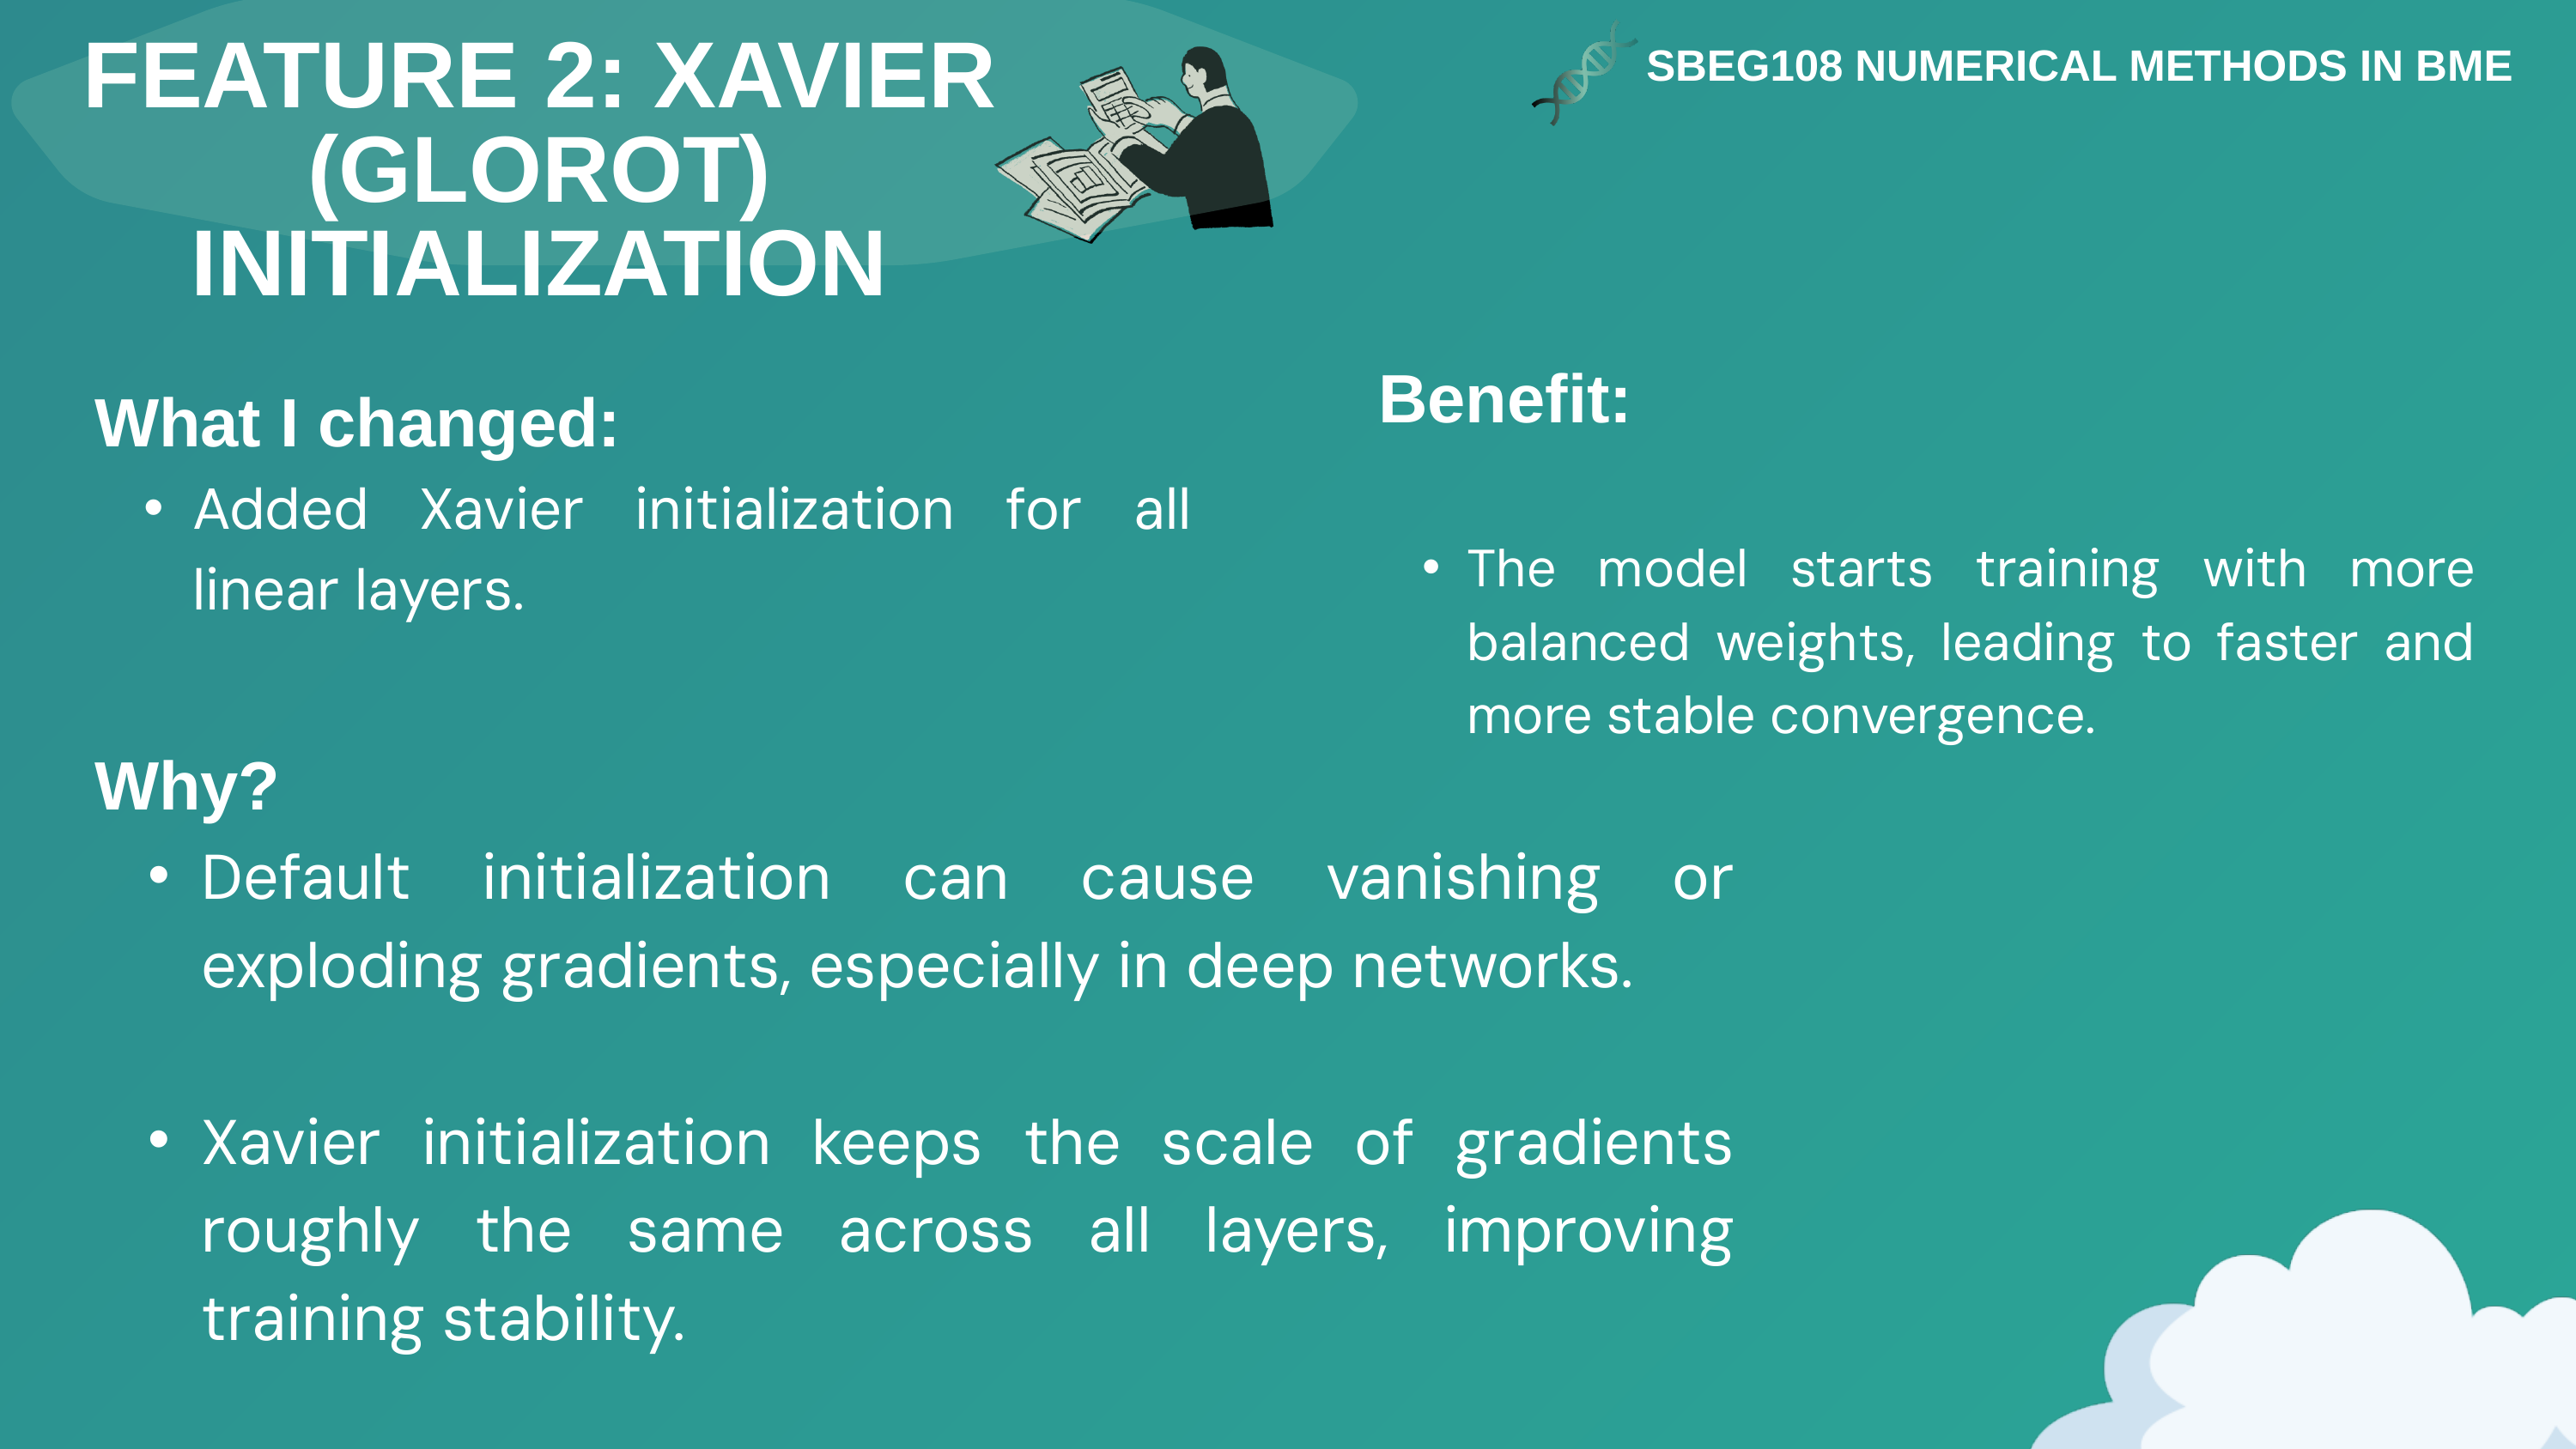

SBEG108 NUMERICAL METHODS IN BME
FEATURE 2: XAVIER (GLOROT) INITIALIZATION

Benefit:

The model starts training with more balanced weights, leading to faster and more stable convergence.
What I changed:
Added Xavier initialization for all linear layers.

Why?
Default initialization can cause vanishing or exploding gradients, especially in deep networks.

Xavier initialization keeps the scale of gradients roughly the same across all layers, improving training stability.